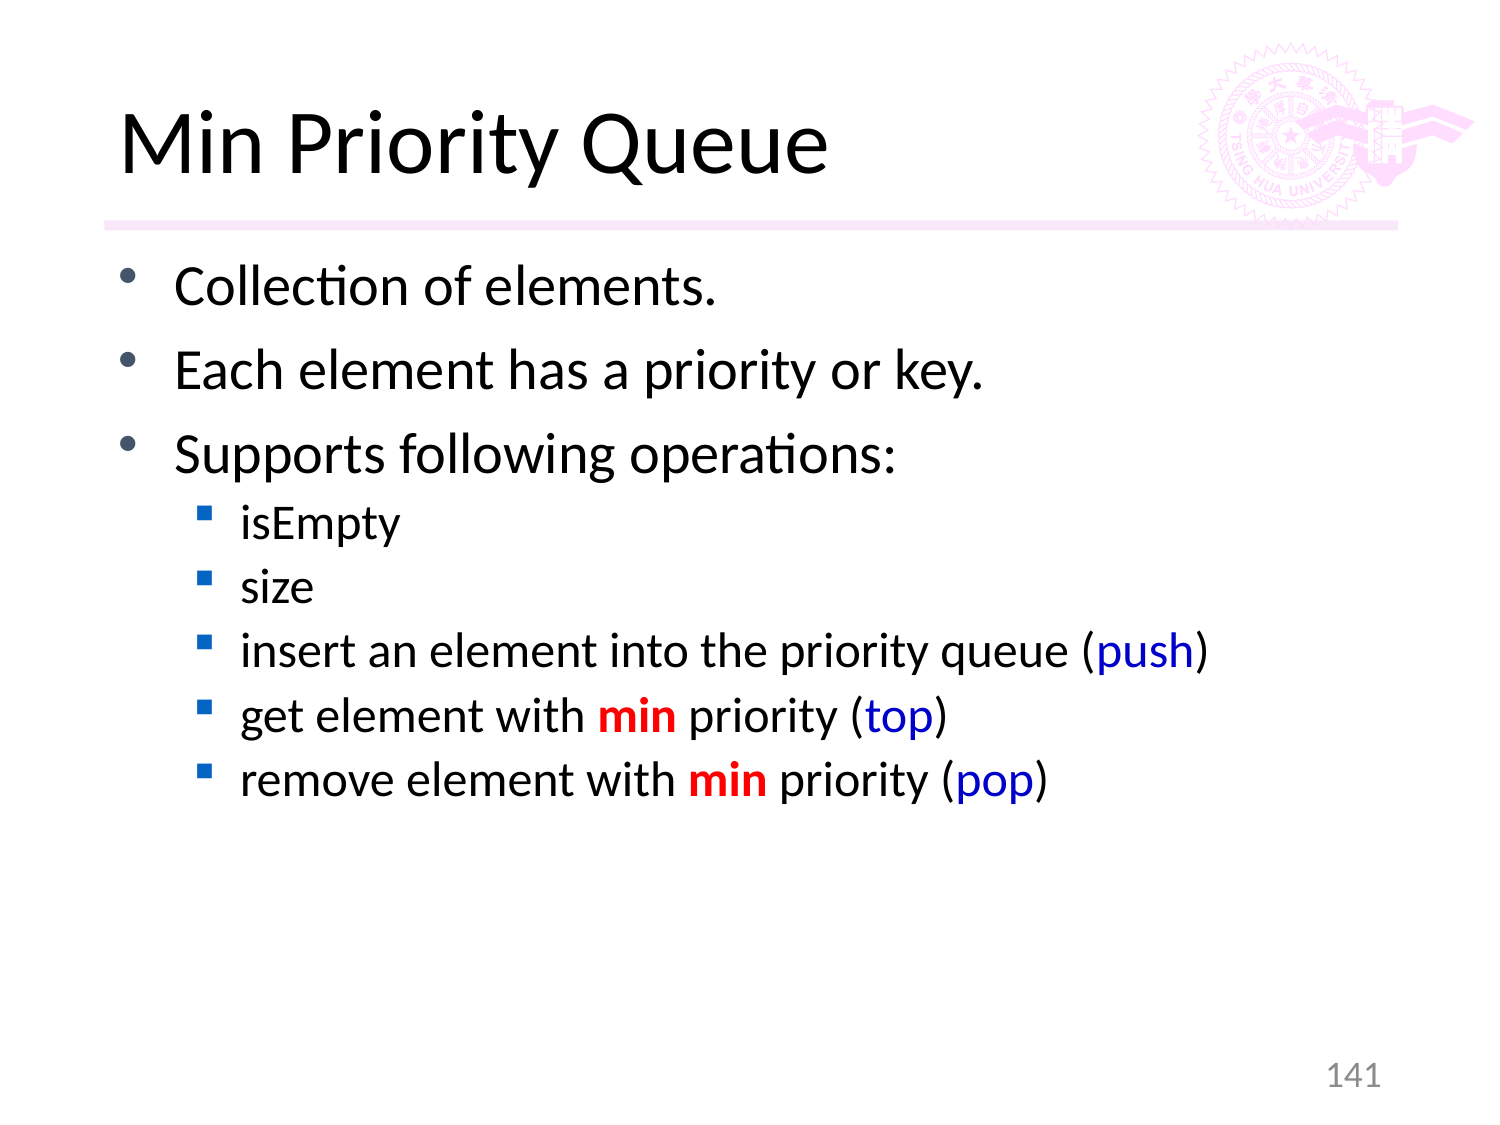

# Min Priority Queue
Collection of elements.
Each element has a priority or key.
Supports following operations:
isEmpty
size
insert an element into the priority queue (push)
get element with min priority (top)
remove element with min priority (pop)

141